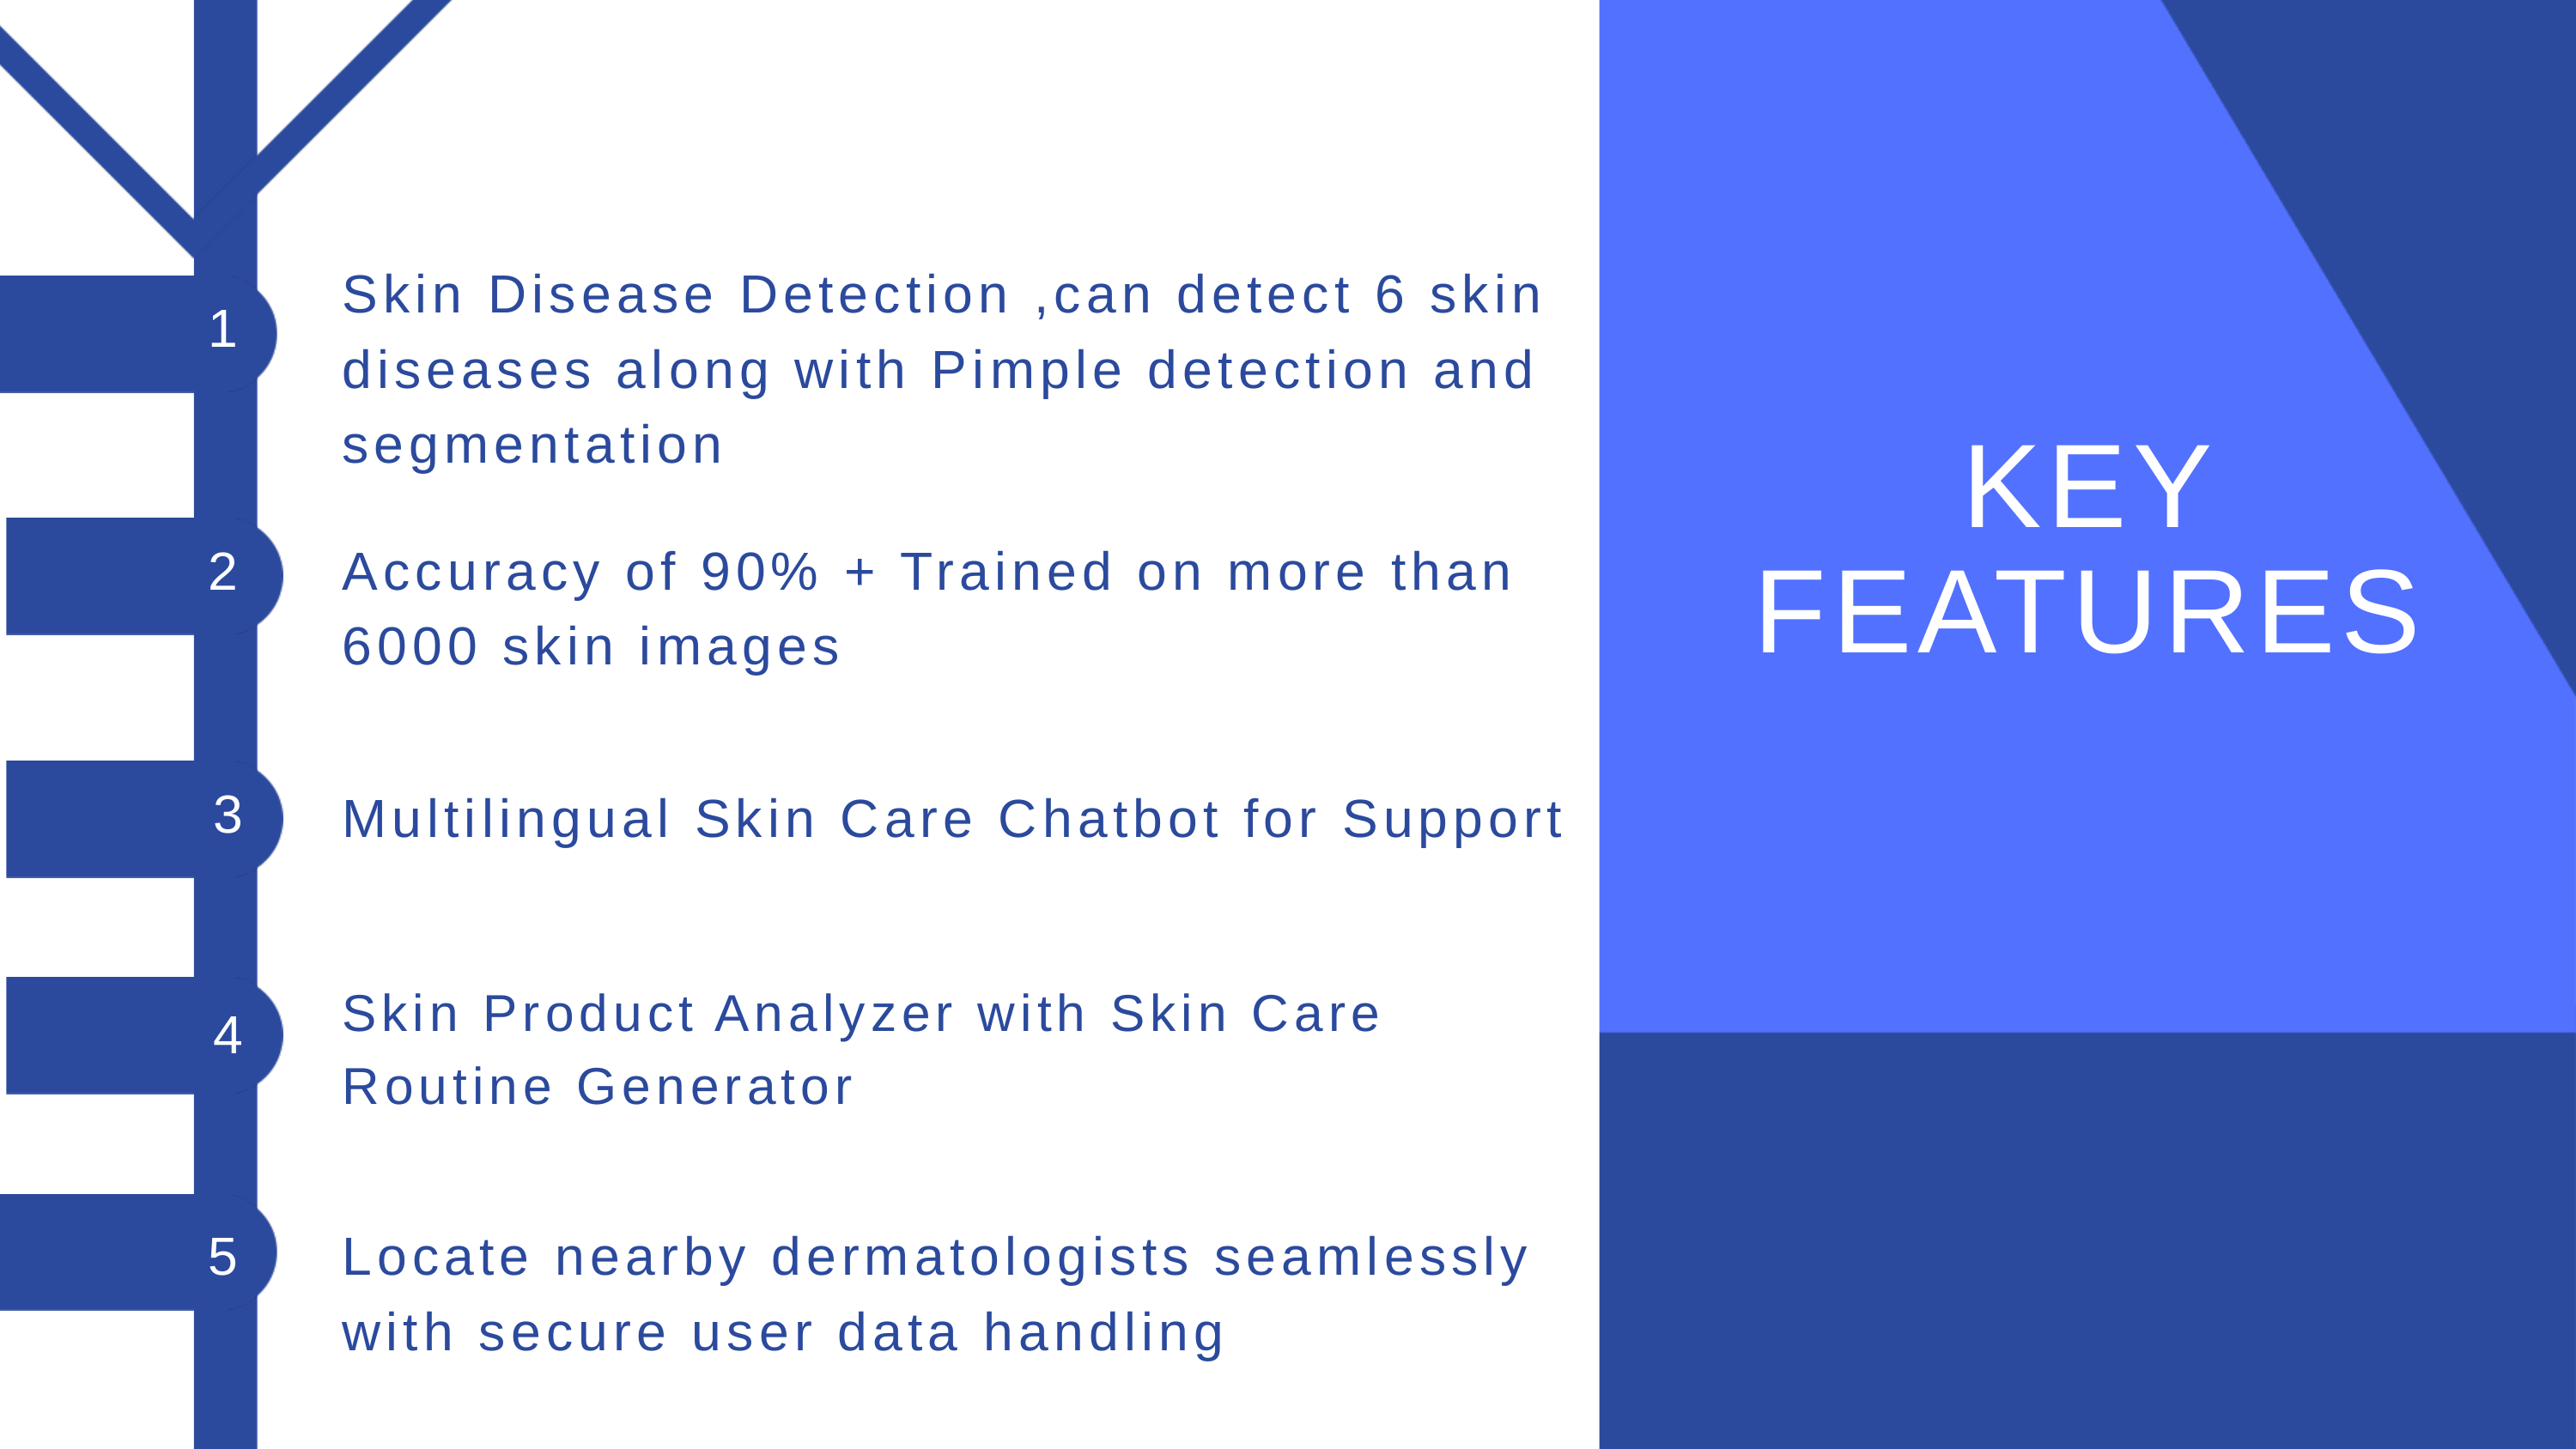

Skin Disease Detection ,can detect 6 skin diseases along with Pimple detection and segmentation

1
KEY
FEATURES

2
Accuracy of 90% + Trained on more than 6000 skin images

3
Multilingual Skin Care Chatbot for Support
Skin Product Analyzer with Skin Care Routine Generator

4

5
Locate nearby dermatologists seamlessly with secure user data handling